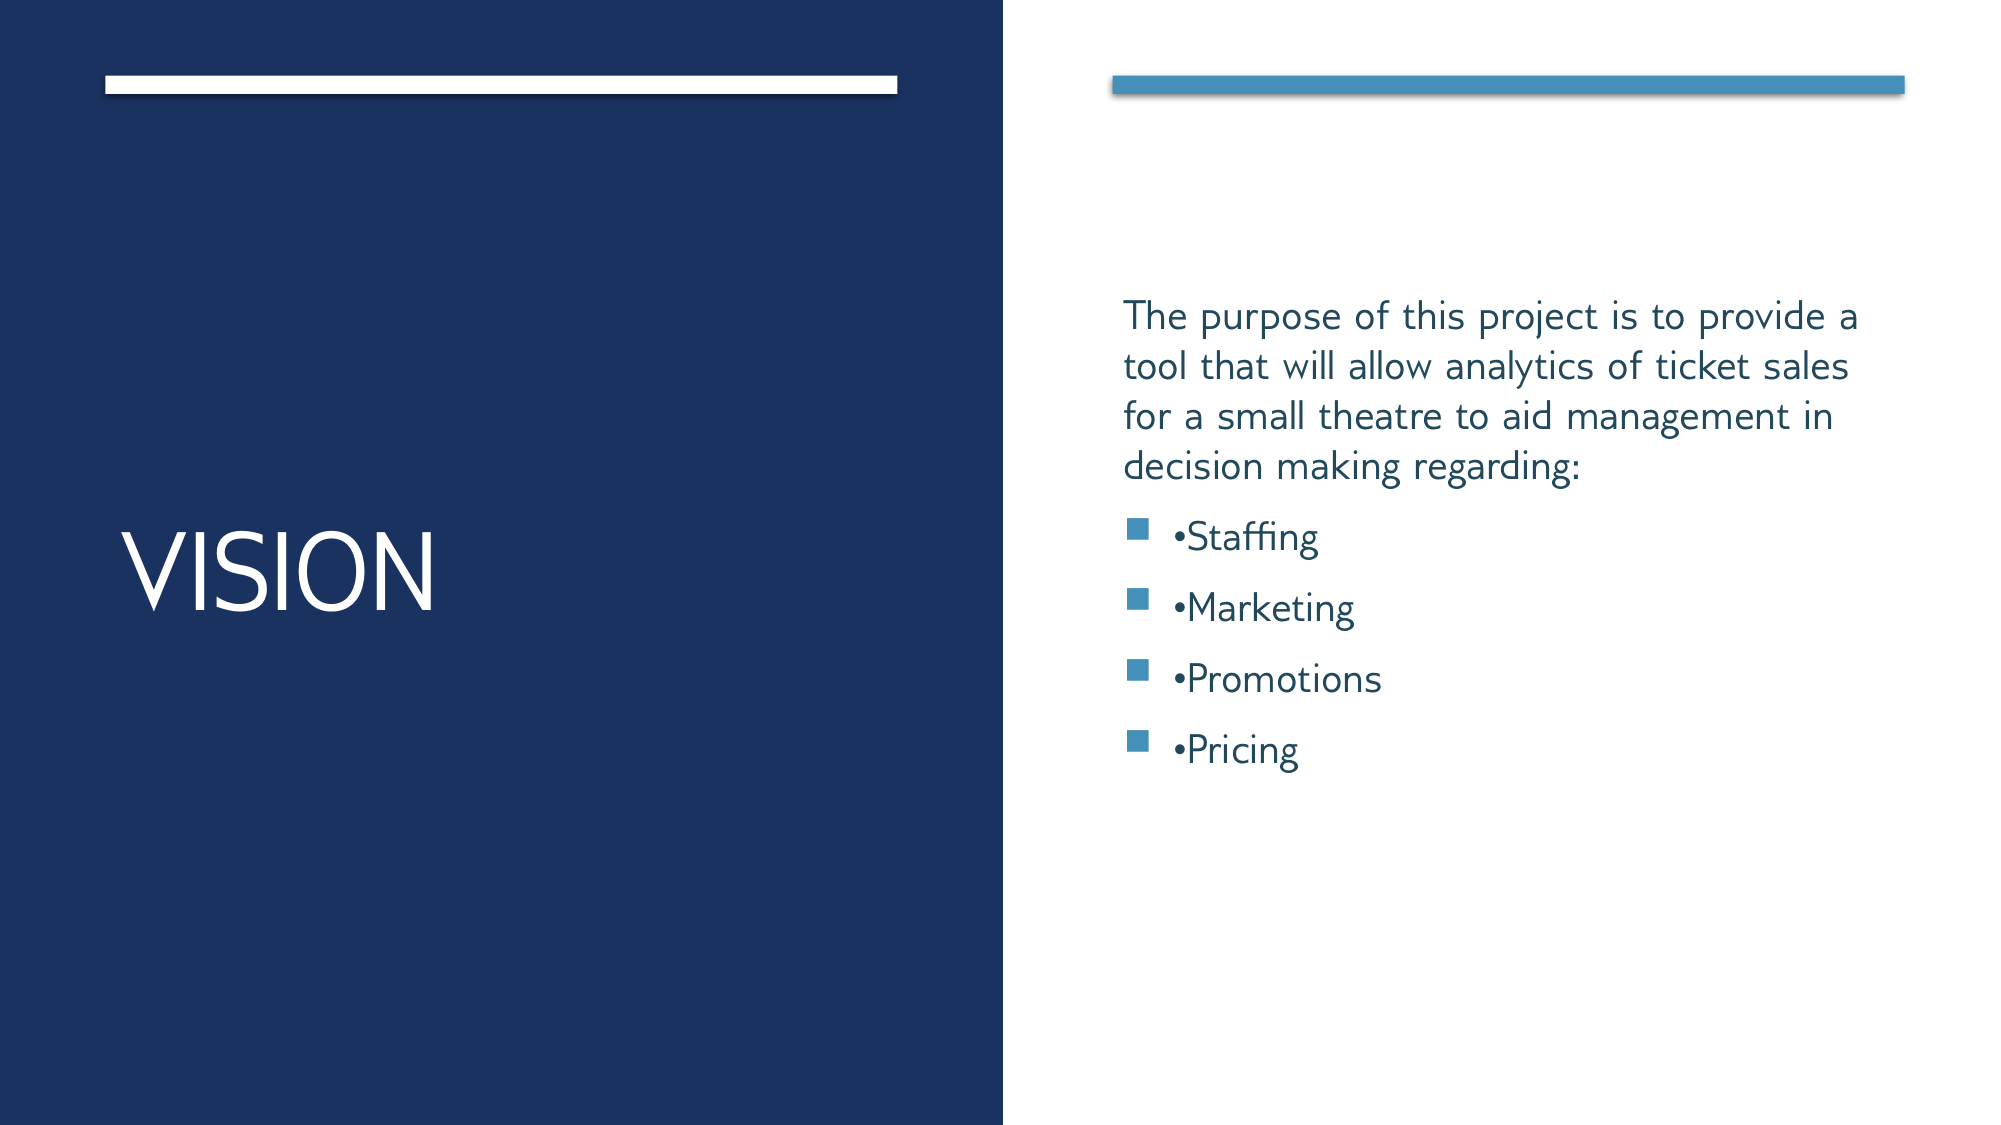

# Vision
The purpose of this project is to provide a tool that will allow analytics of ticket sales for a small theatre to aid management in decision making regarding:
•Staffing
•Marketing
•Promotions
•Pricing